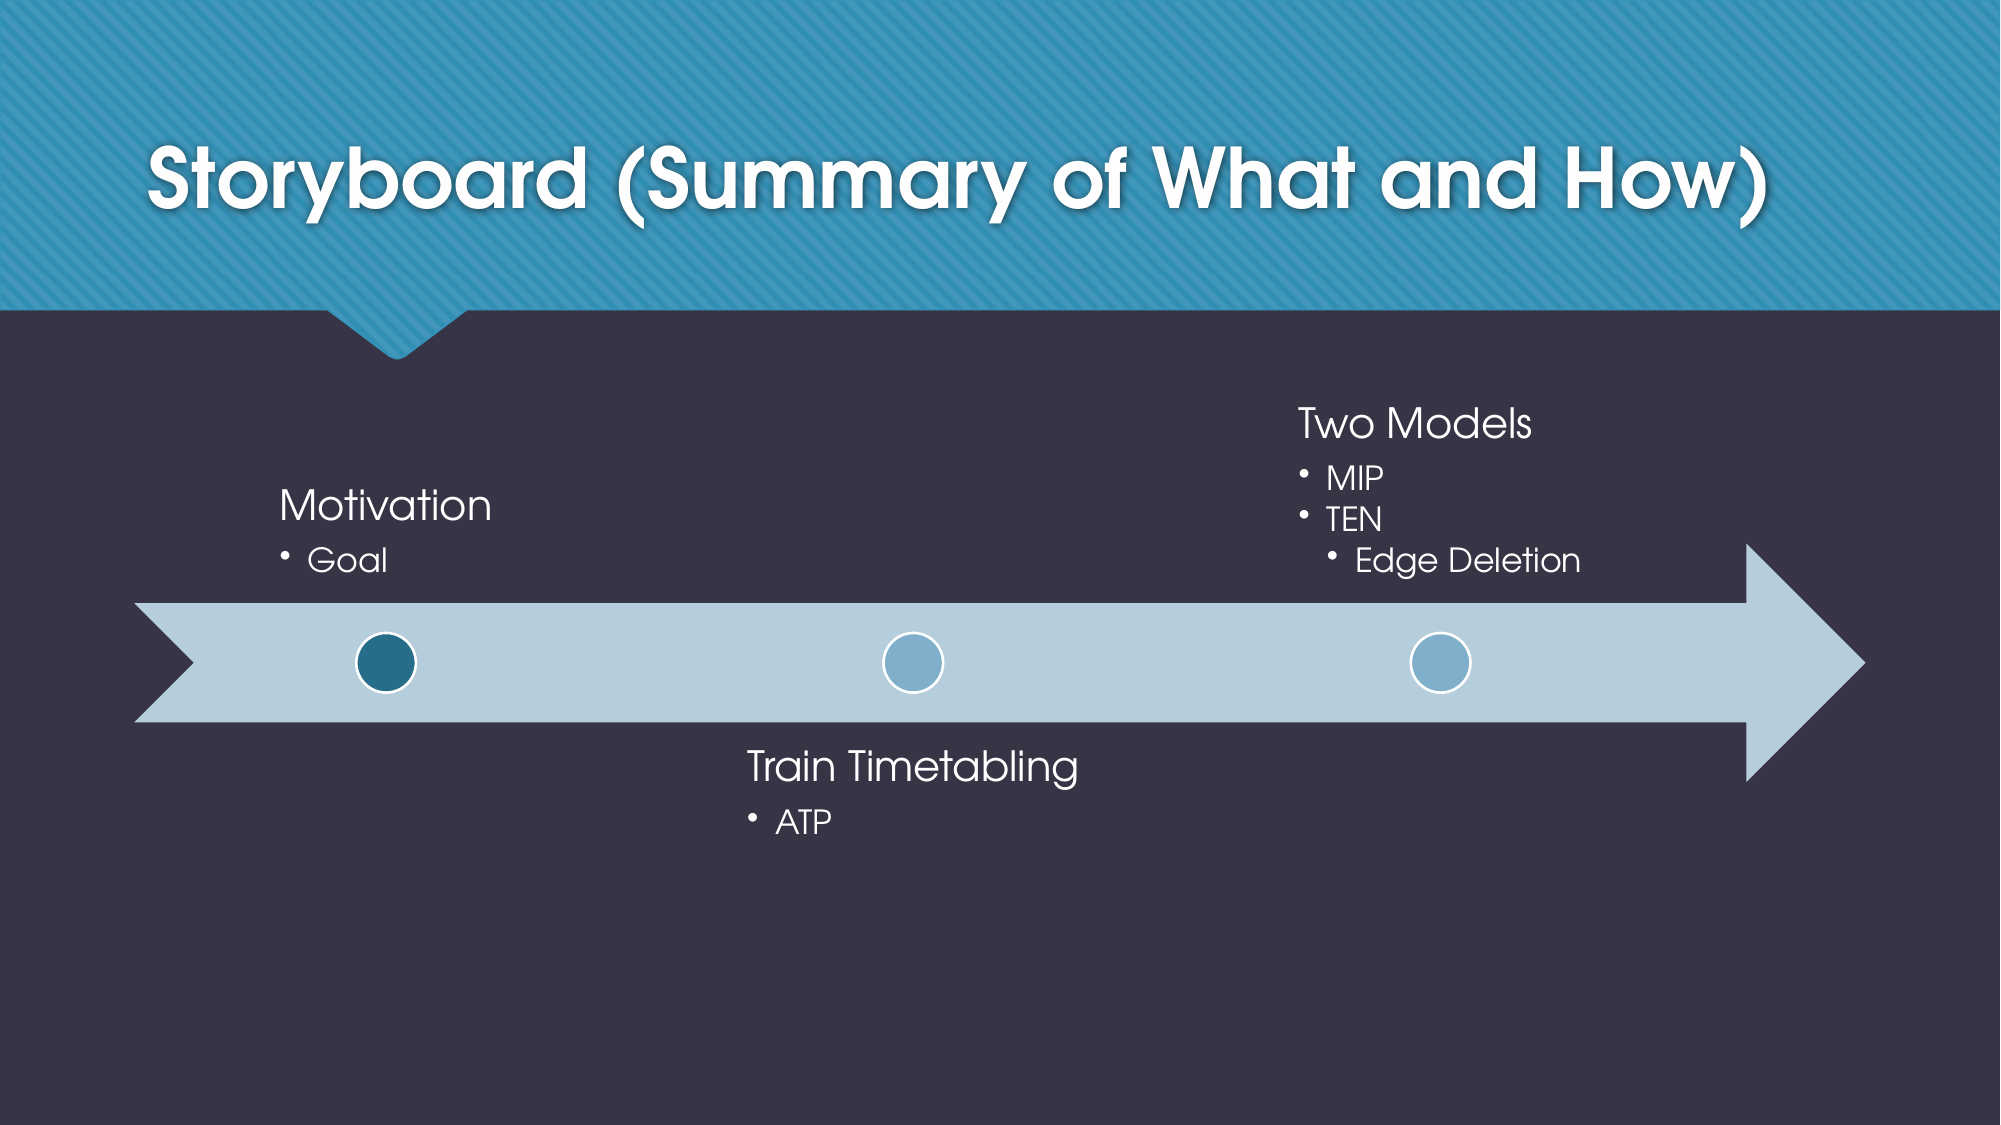

# Storyboard (Summary of What and How)
Motivation
Goal
Train Timetabling
ATP
Two Models
MIP
TEN
Edge Deletion